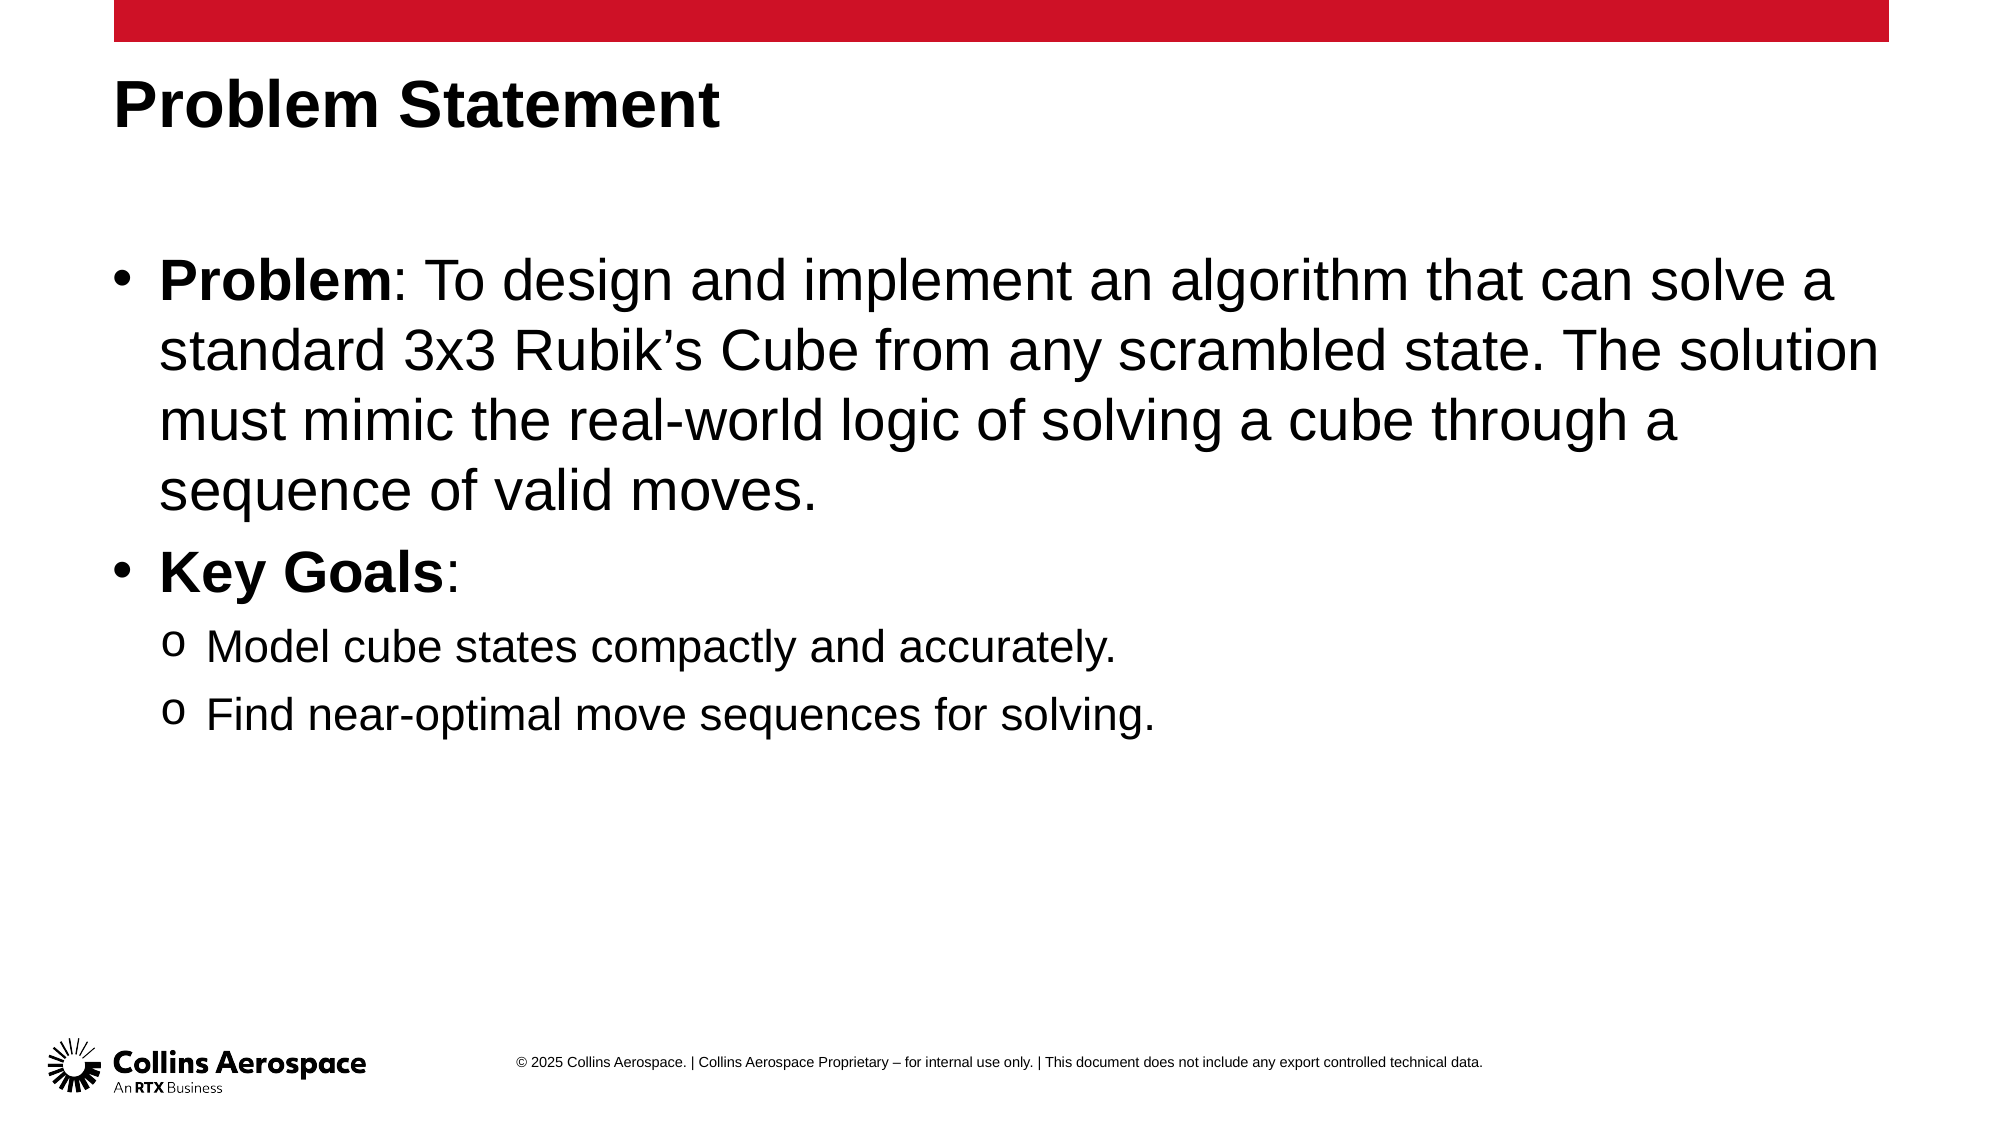

# Problem Statement
Problem: To design and implement an algorithm that can solve a standard 3x3 Rubik’s Cube from any scrambled state. The solution must mimic the real-world logic of solving a cube through a sequence of valid moves.
Key Goals:
Model cube states compactly and accurately.
Find near-optimal move sequences for solving.

© 2025 Collins Aerospace. | Collins Aerospace Proprietary – for internal use only. | This document does not include any export controlled technical data.